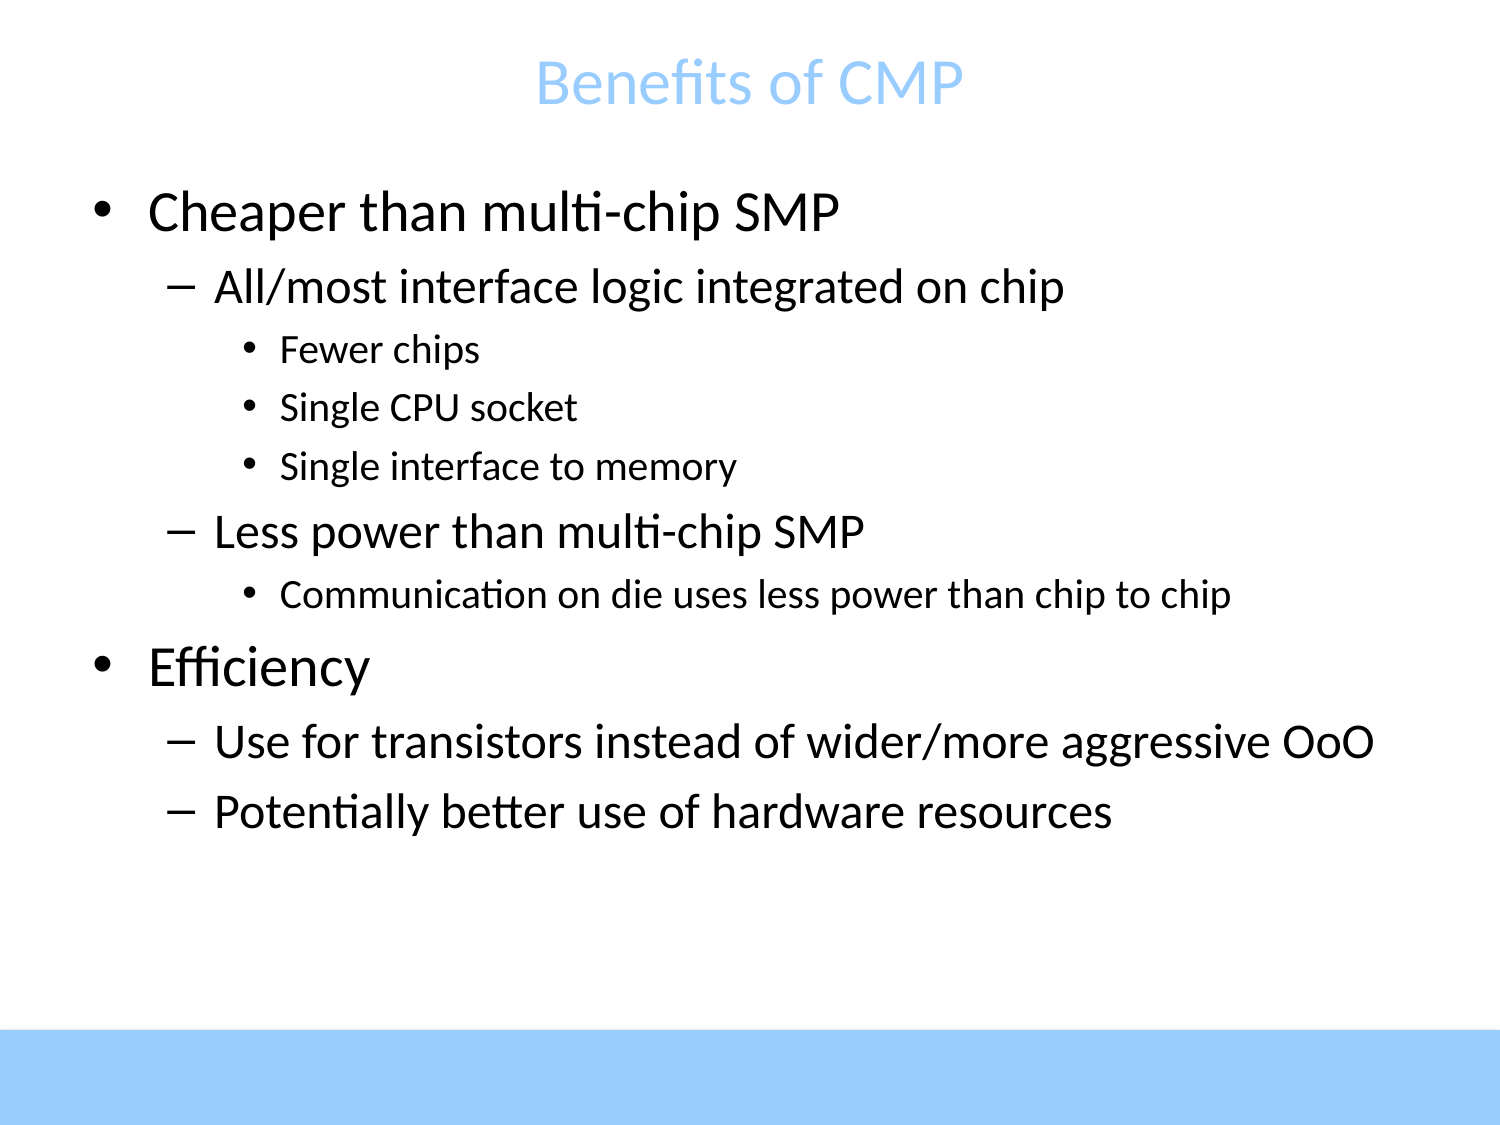

# Benefits of CMP
Cheaper than multi-chip SMP
All/most interface logic integrated on chip
Fewer chips
Single CPU socket
Single interface to memory
Less power than multi-chip SMP
Communication on die uses less power than chip to chip
Efficiency
Use for transistors instead of wider/more aggressive OoO
Potentially better use of hardware resources